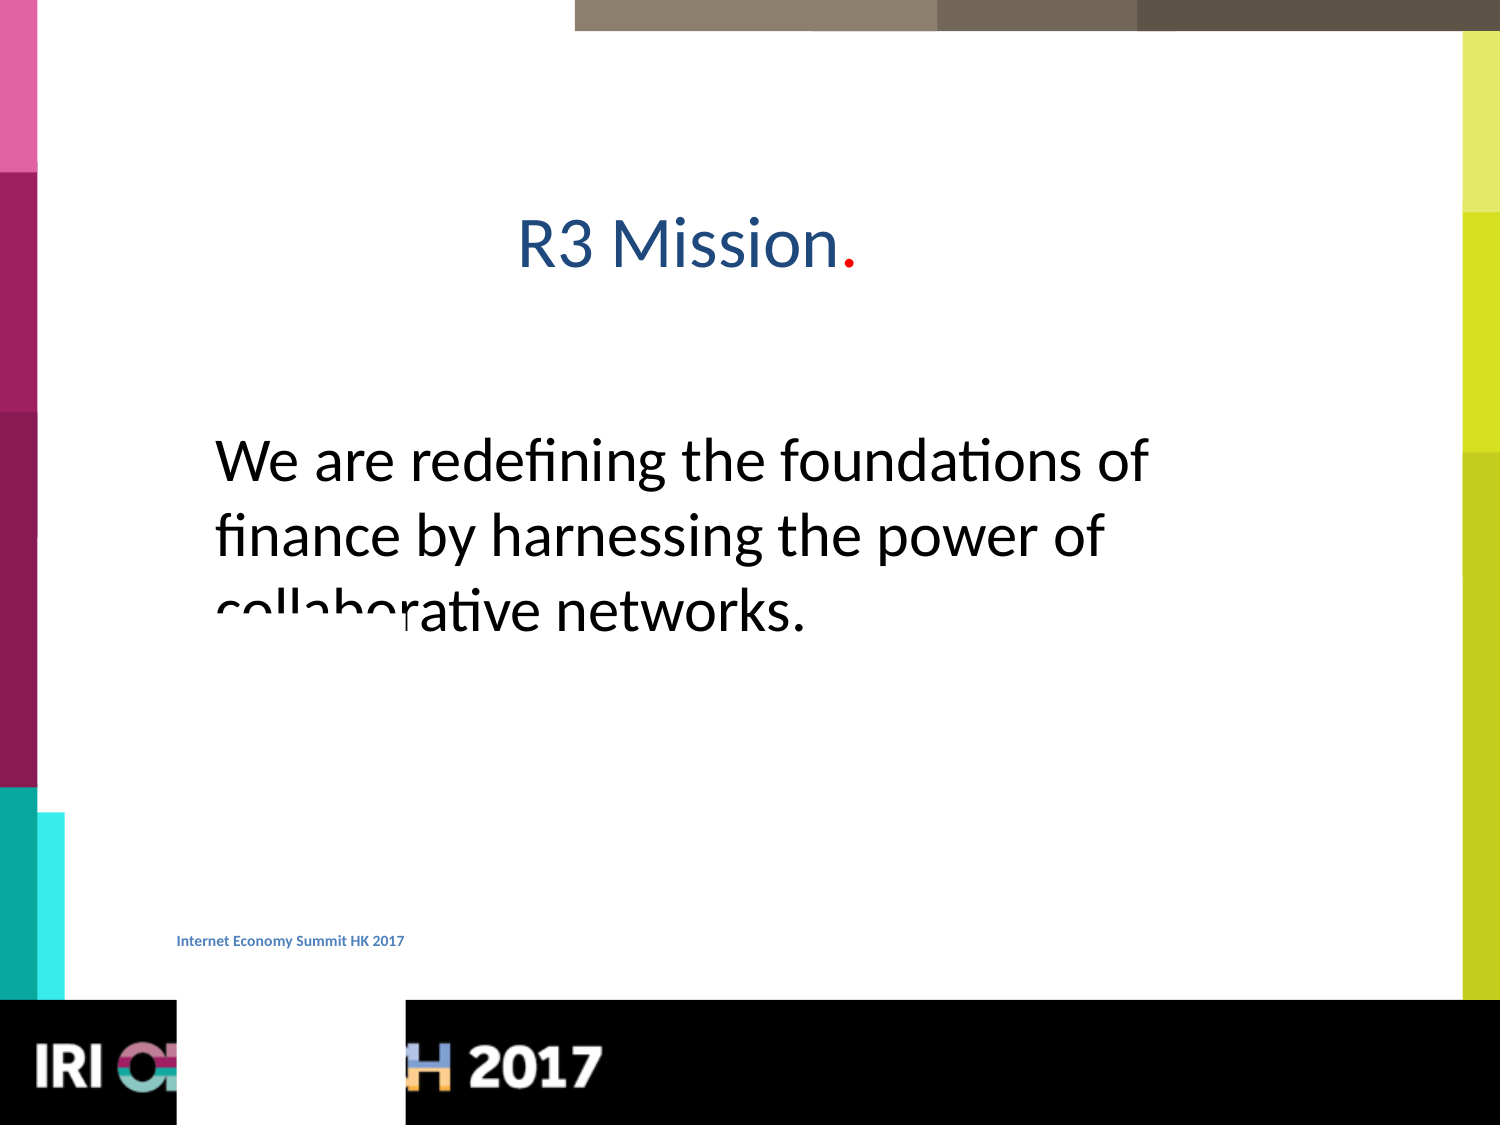

# R3 Mission.
We are redefining the foundations of finance by harnessing the power of collaborative networks.

Internet Economy Summit HK 2017